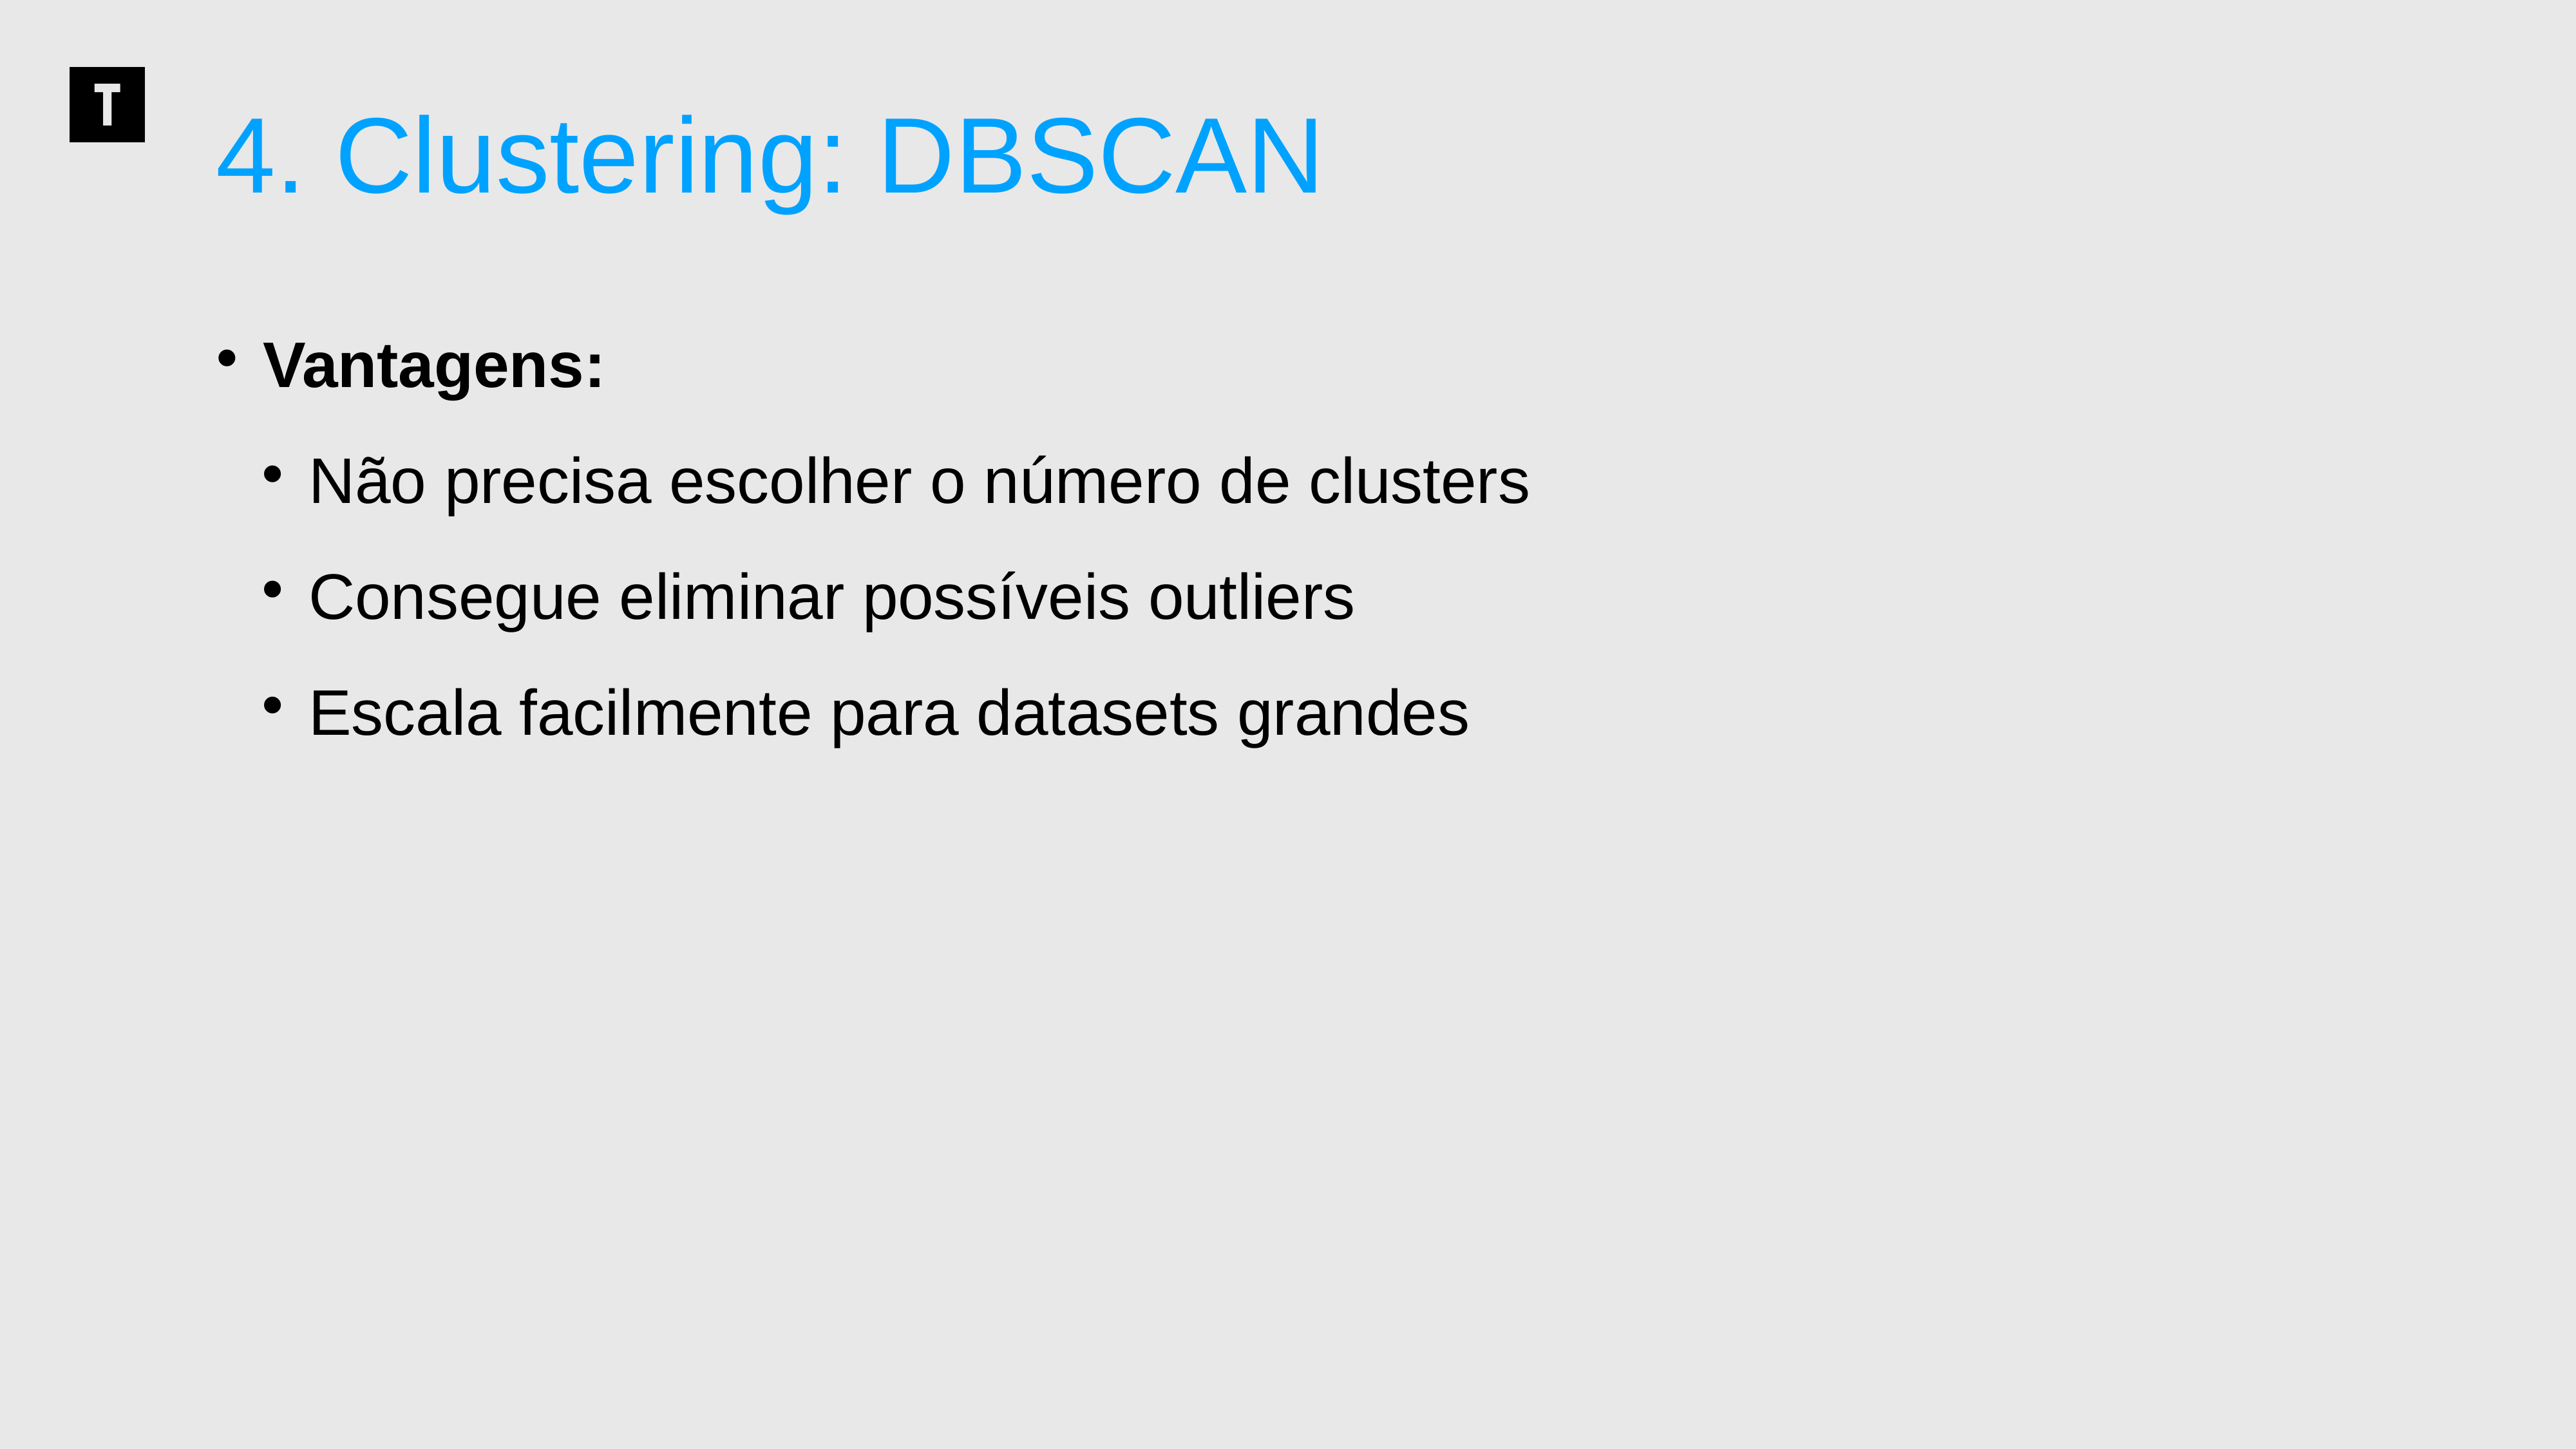

4. Clustering: DBSCAN

 Vantagens:
 Não precisa escolher o número de clusters
 Consegue eliminar possíveis outliers
 Escala facilmente para datasets grandes